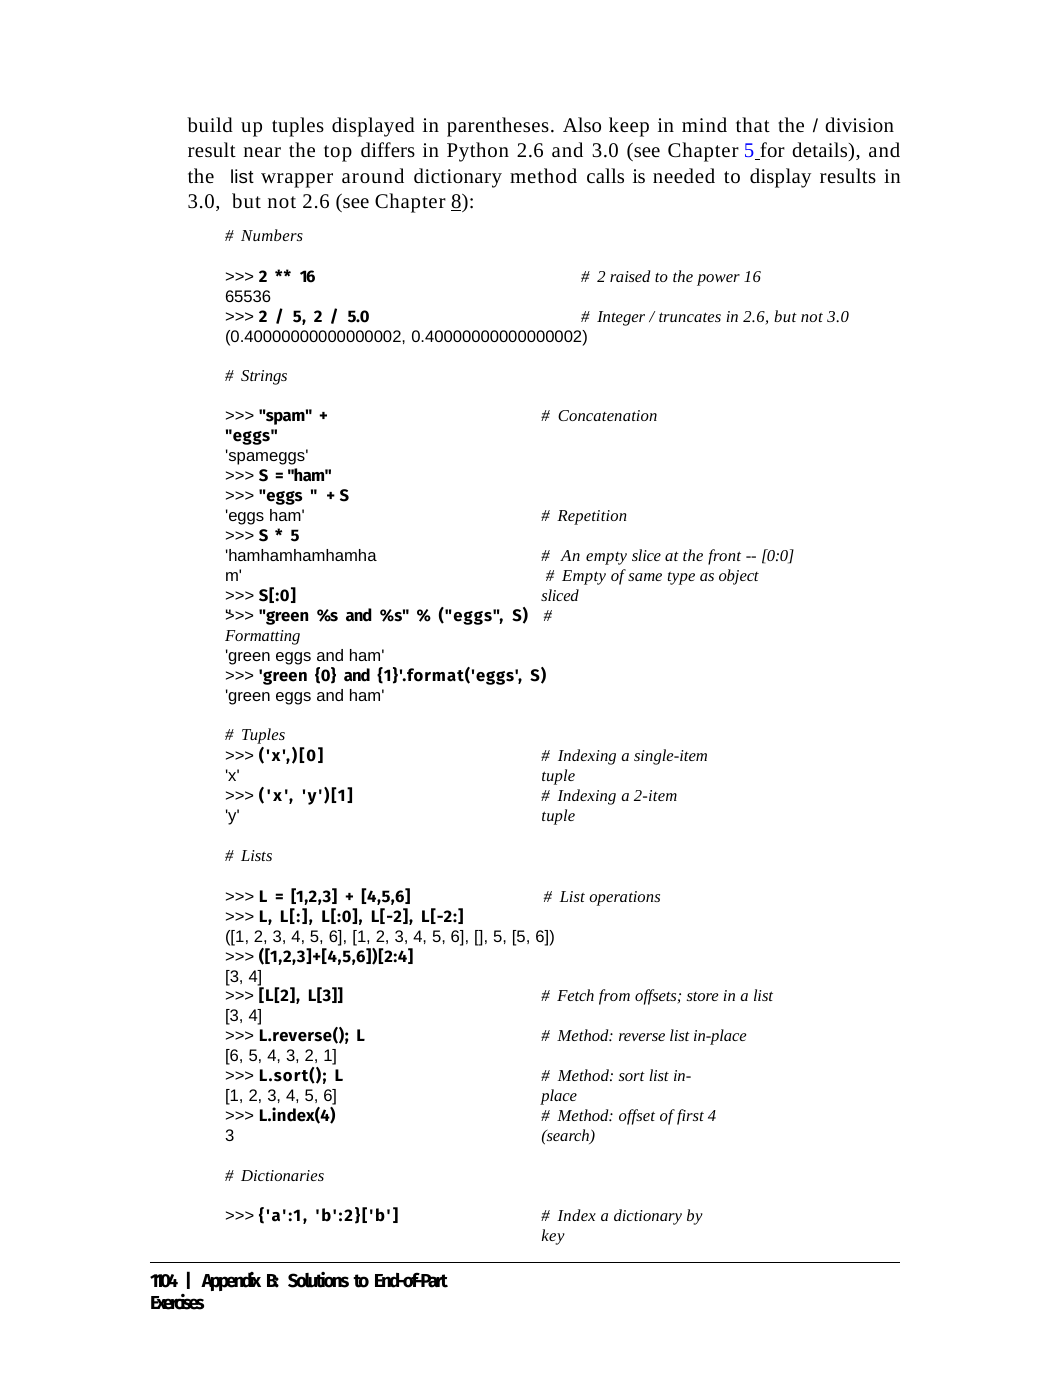

build up tuples displayed in parentheses. Also keep in mind that the / division  result near the top differs in Python 2.6 and 3.0 (see Chapter 5 for details), and the  list wrapper around dictionary method calls is needed to display results in 3.0,  but not 2.6 (see Chapter 8):
# Numbers

>>> 2 ** 16	# 2 raised to the power 16
65536
>>> 2 / 5, 2 / 5.0	# Integer / truncates in 2.6, but not 3.0
(0.40000000000000002, 0.40000000000000002)

# Strings
>>> "spam" + "eggs"
'spameggs'
>>> S = "ham"
>>> "eggs " + S
'eggs ham'
>>> S * 5
'hamhamhamhamham'
>>> S[:0]
''
# Concatenation
# Repetition
# An empty slice at the front -- [0:0]  # Empty of same type as object sliced
>>> "green %s and %s" % ("eggs", S)	# Formatting
'green eggs and ham'
>>> 'green {0} and {1}'.format('eggs', S)
'green eggs and ham'

# Tuples
>>> ('x',)[0]
'x'
>>> ('x', 'y')[1]
'y'
# Indexing a single-item tuple
# Indexing a 2-item tuple
# Lists

>>> L = [1,2,3] + [4,5,6]	# List operations
>>> L, L[:], L[:0], L[-2], L[-2:]
([1, 2, 3, 4, 5, 6], [1, 2, 3, 4, 5, 6], [], 5, [5, 6])
>>> ([1,2,3]+[4,5,6])[2:4]
[3, 4]
>>> [L[2], L[3]]
[3, 4]
>>> L.reverse(); L
[6, 5, 4, 3, 2, 1]
>>> L.sort(); L
[1, 2, 3, 4, 5, 6]
>>> L.index(4)
3
# Fetch from offsets; store in a list
# Method: reverse list in-place
# Method: sort list in-place
# Method: offset of first 4 (search)
# Dictionaries
>>> {'a':1, 'b':2}['b']
# Index a dictionary by key

1104  |  Appendix B:  Solutions to End-of-Part Exercises